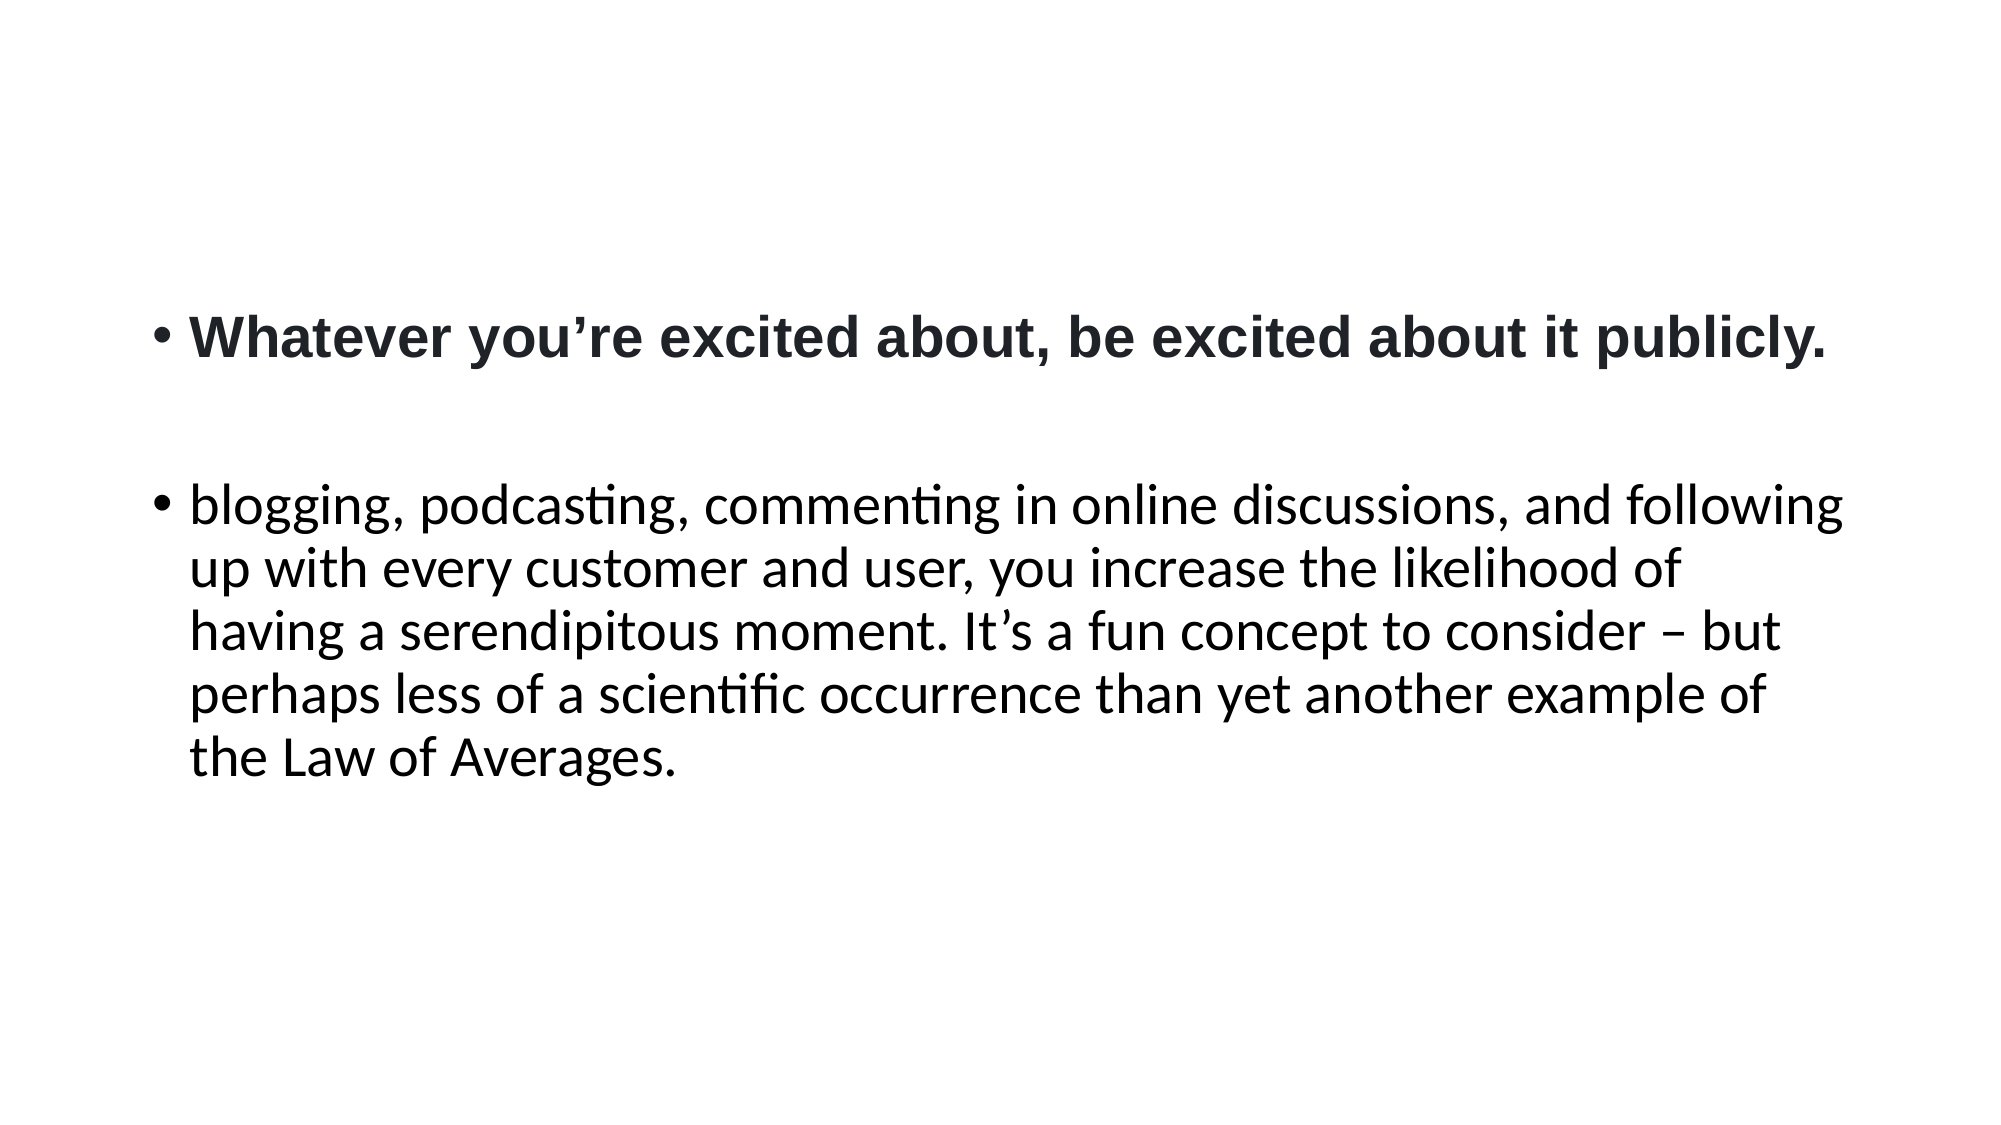

#
Whatever you’re excited about, be excited about it publicly.

blogging, podcasting, commenting in online discussions, and following up with every customer and user, you increase the likelihood of having a serendipitous moment. It’s a fun concept to consider – but perhaps less of a scientific occurrence than yet another example of the Law of Averages.